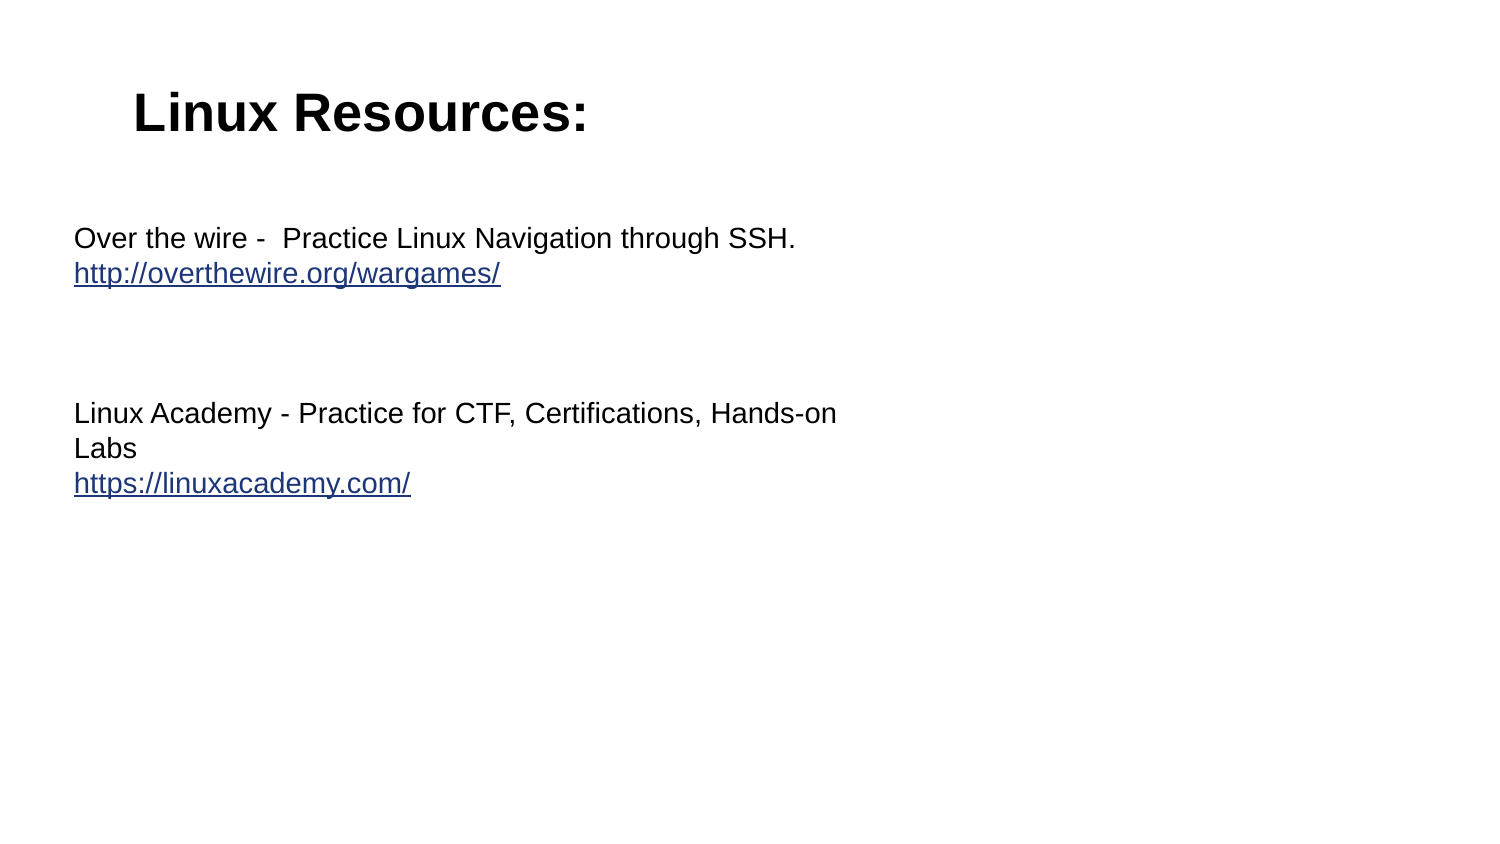

Linux Resources:
Over the wire -  Practice Linux Navigation through SSH.
http://overthewire.org/wargames/

Linux Academy - Practice for CTF, Certifications, Hands-on Labs
https://linuxacademy.com/